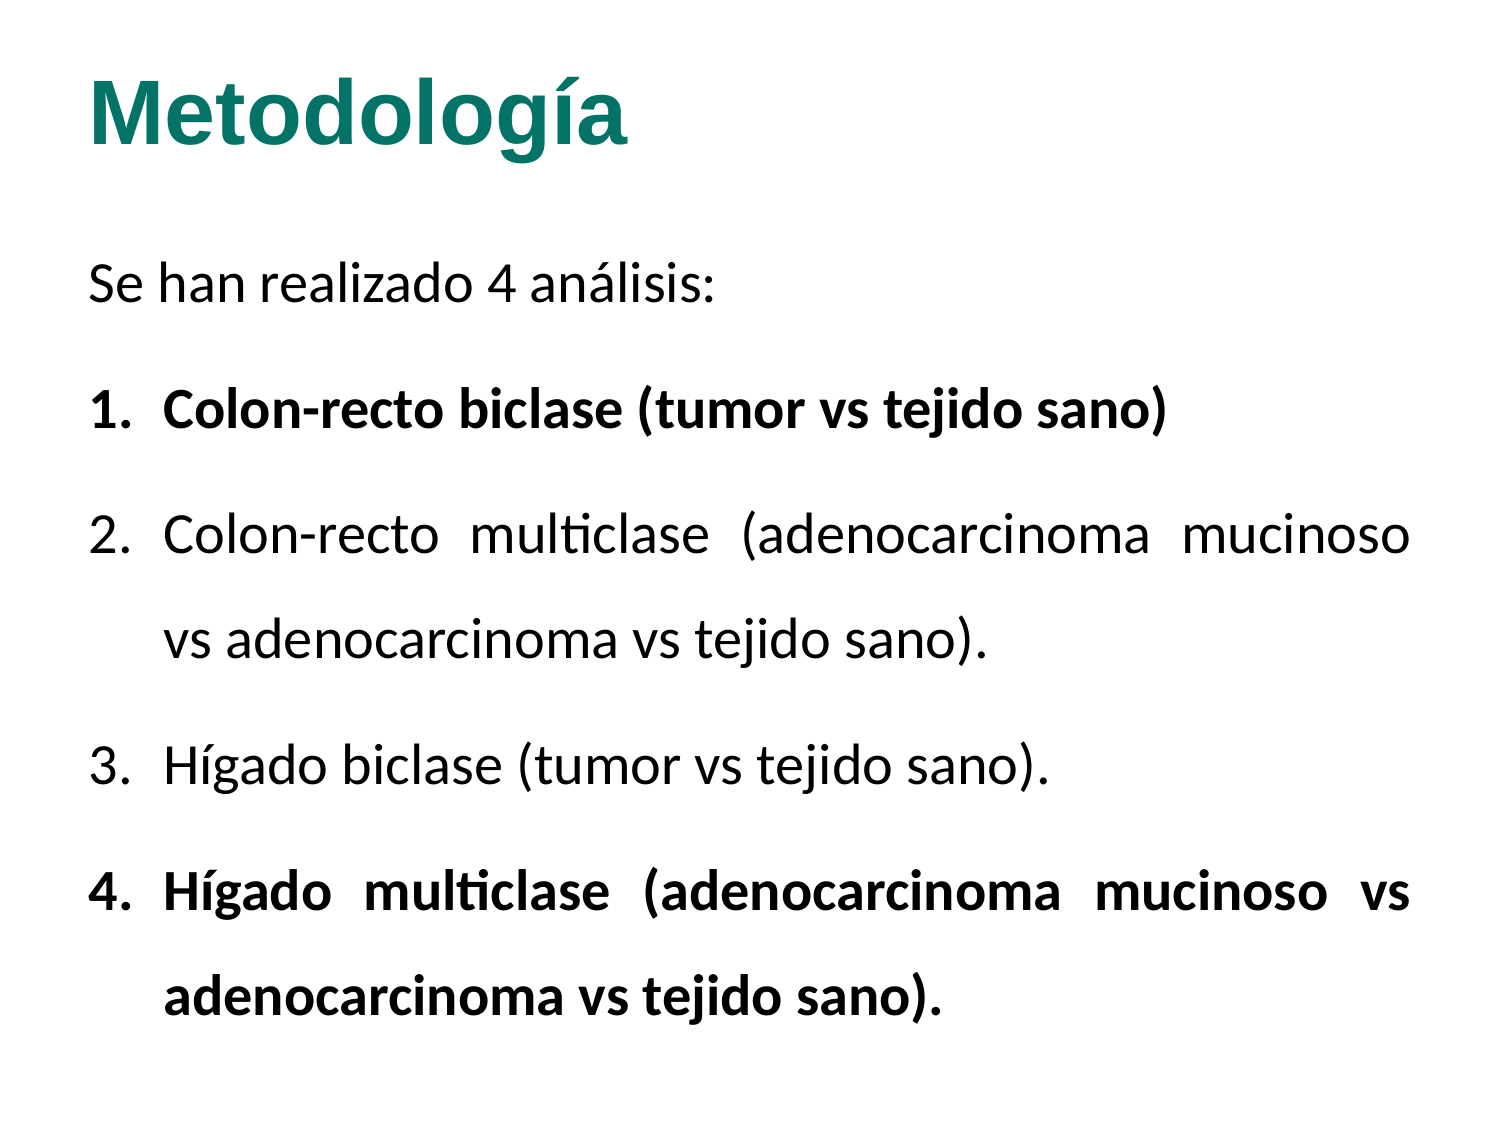

Metodología
Se han realizado 4 análisis:
Colon-recto biclase (tumor vs tejido sano)
Colon-recto multiclase (adenocarcinoma mucinoso vs adenocarcinoma vs tejido sano).
Hígado biclase (tumor vs tejido sano).
Hígado multiclase (adenocarcinoma mucinoso vs adenocarcinoma vs tejido sano).